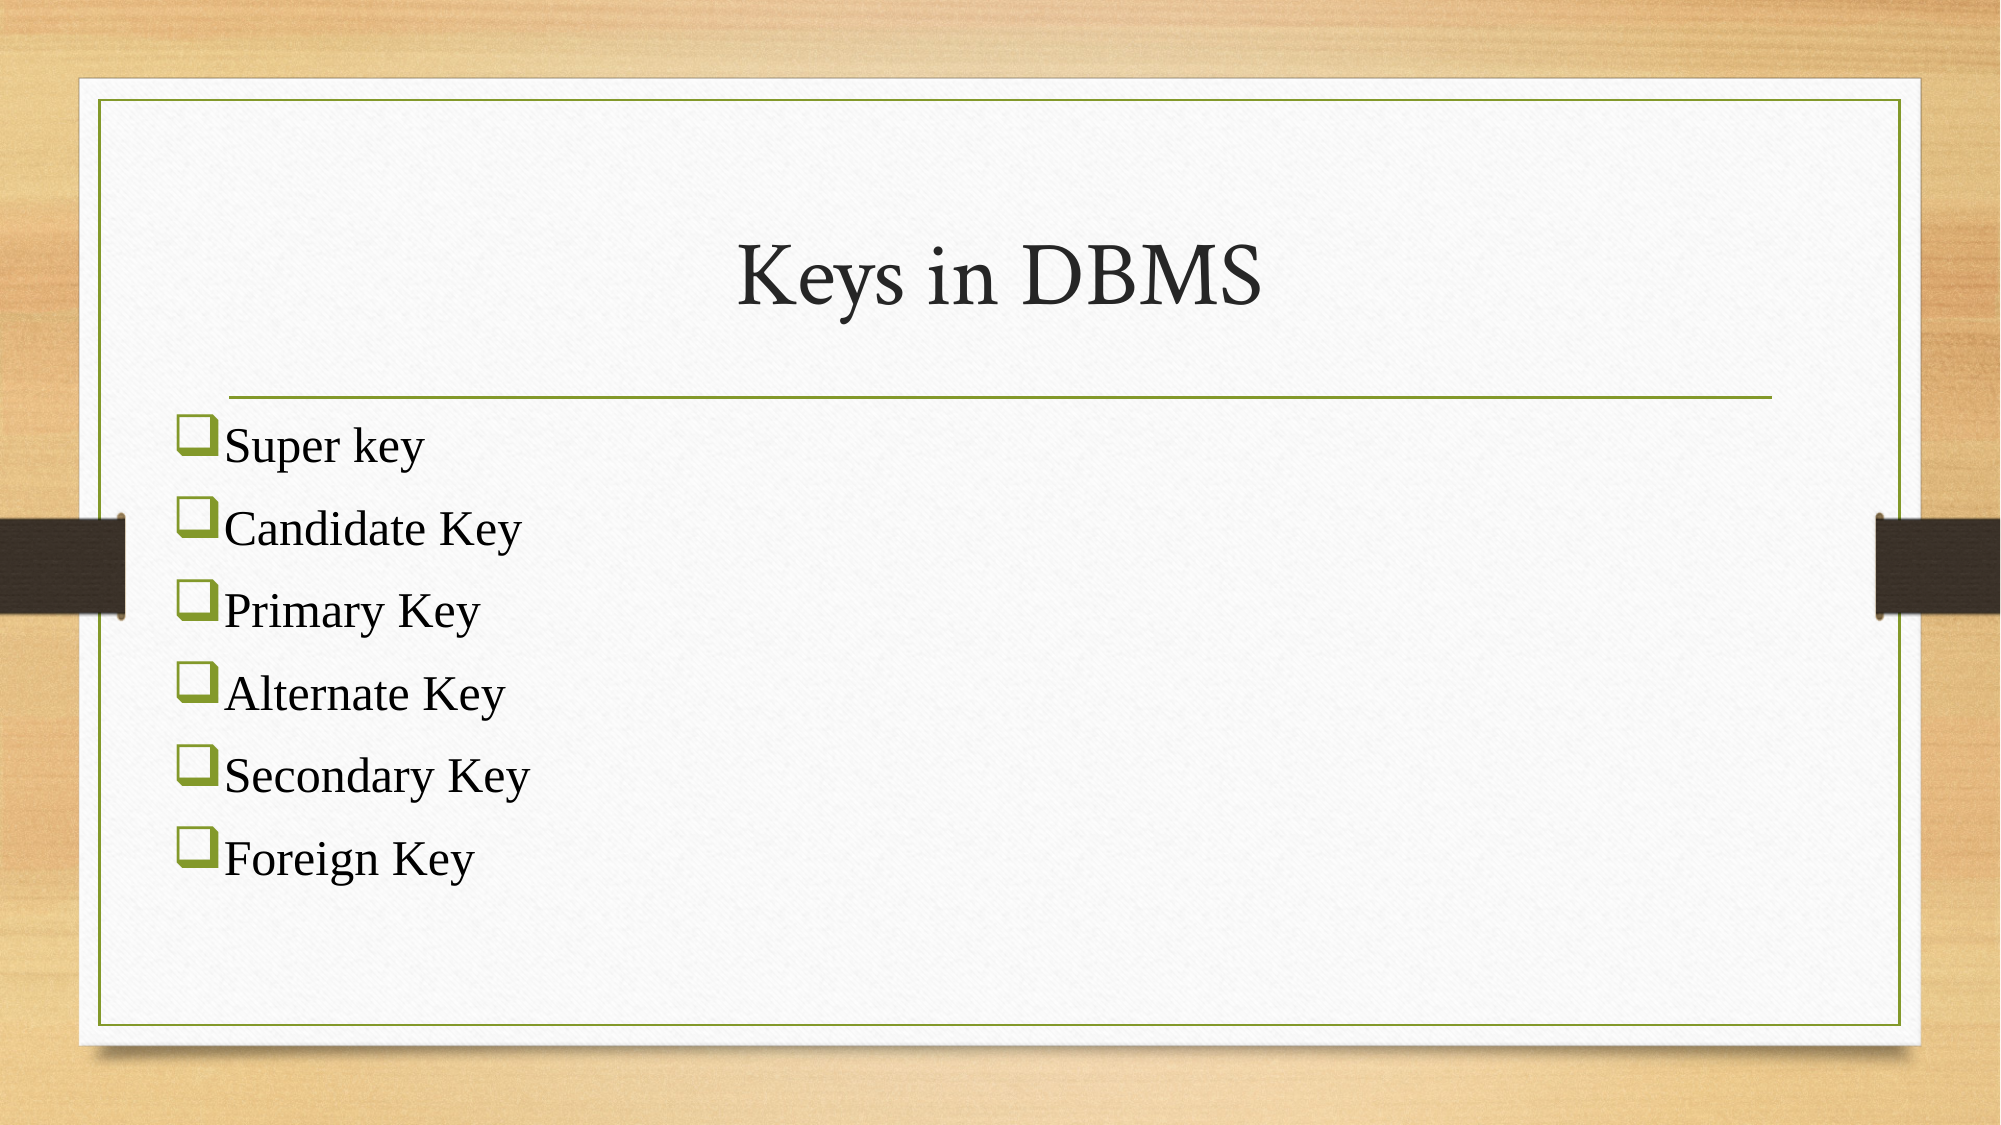

# Keys in DBMS
Super key
Candidate Key
Primary Key
Alternate Key
Secondary Key
Foreign Key